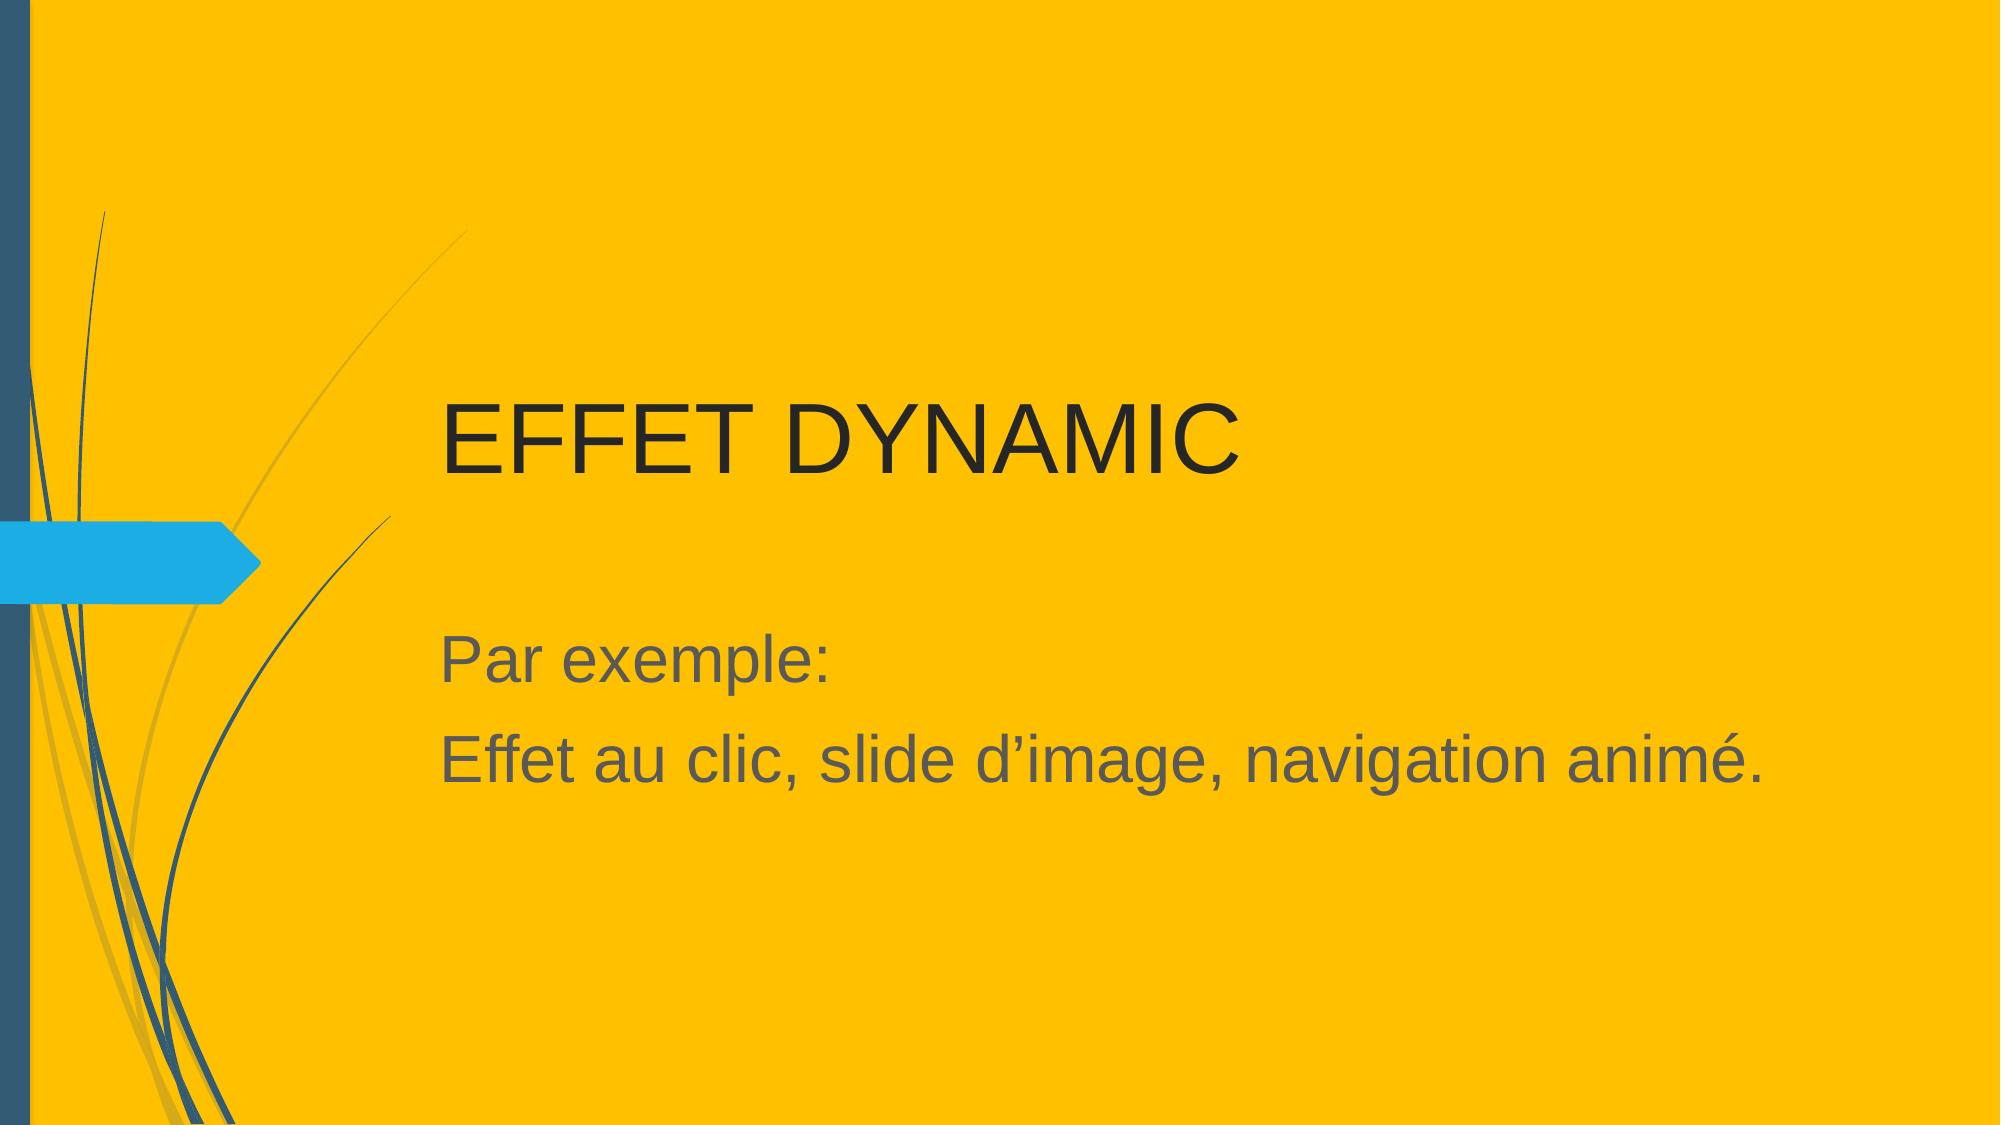

# EFFET DYNAMIC
Par exemple:
Effet au clic, slide d’image, navigation animé.